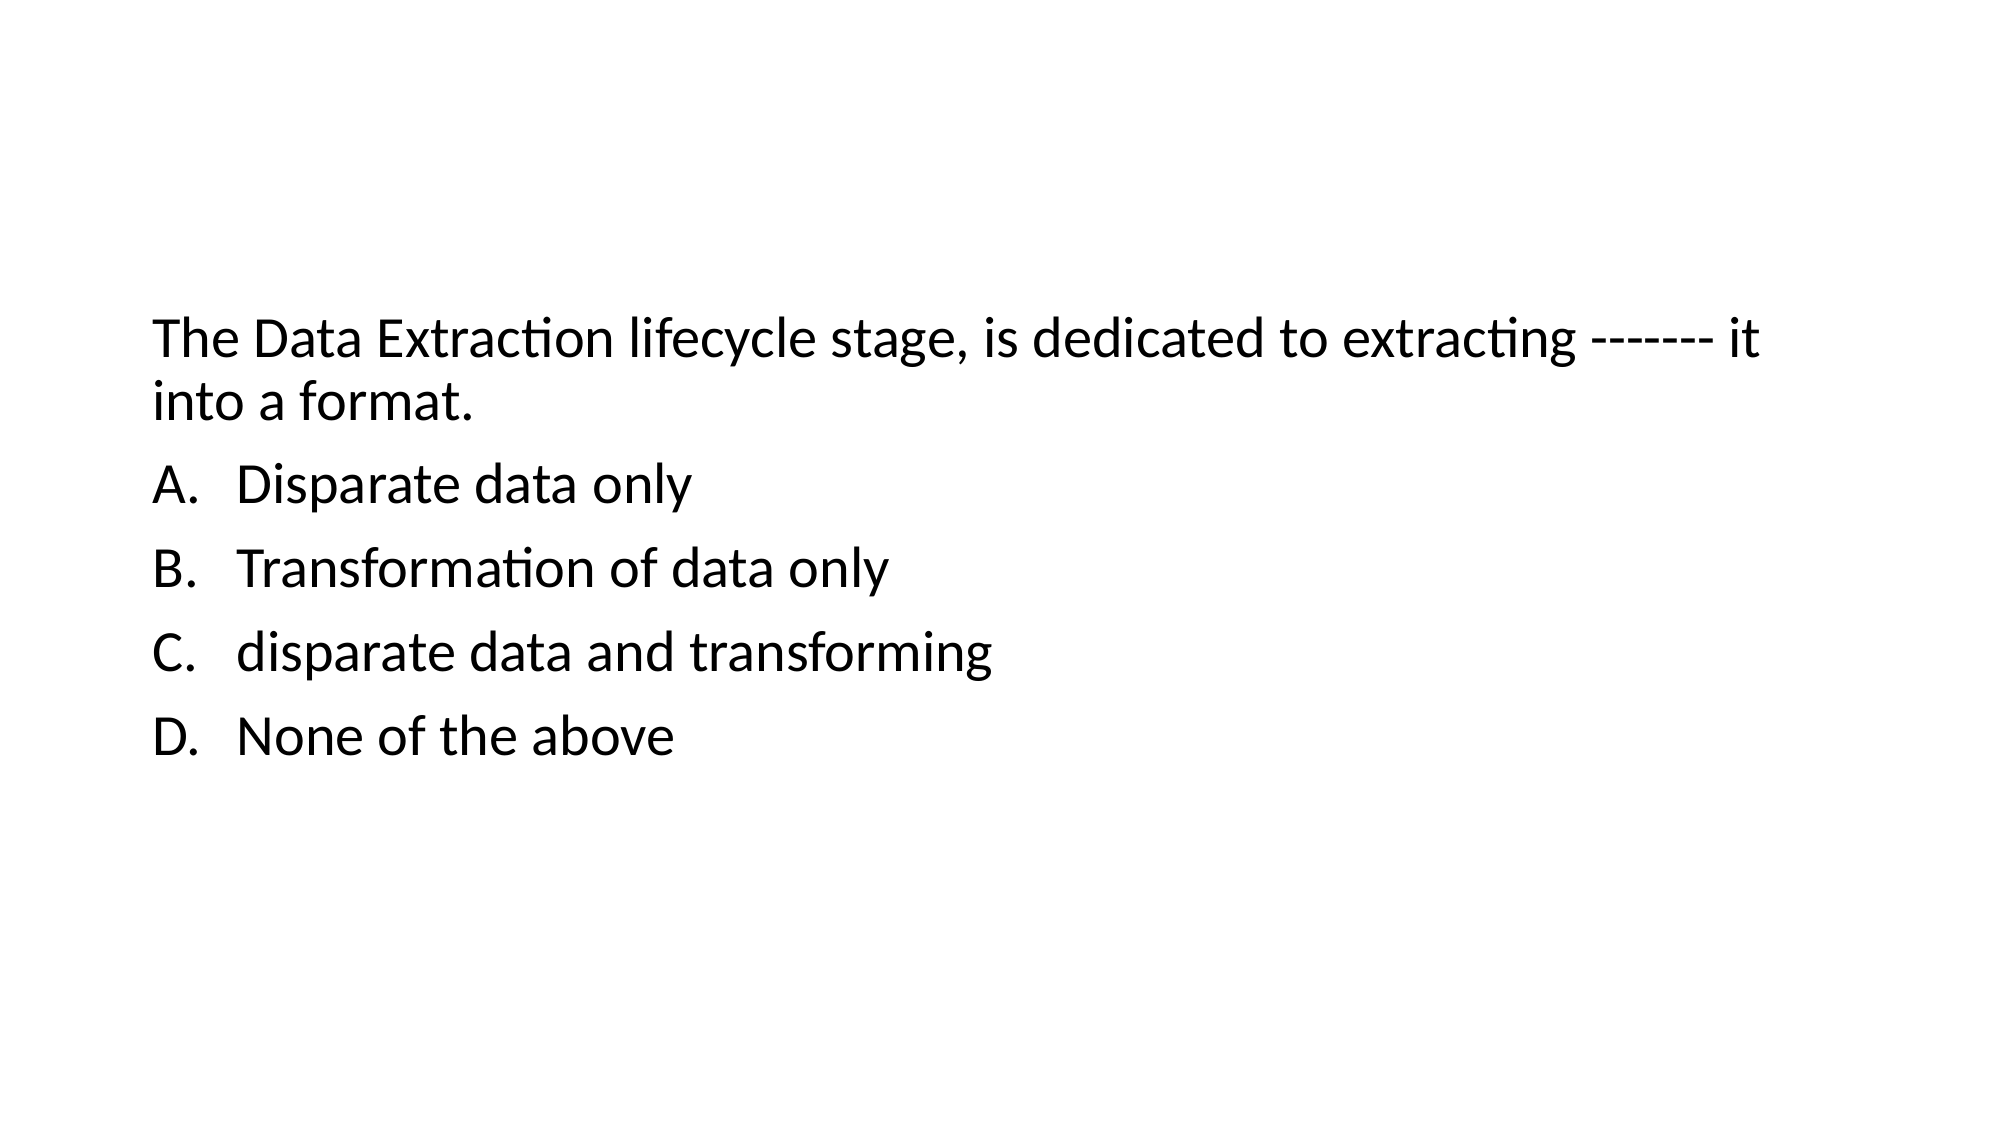

#
The Data Extraction lifecycle stage, is dedicated to extracting ------- it into a format.
Disparate data only
Transformation of data only
disparate data and transforming
None of the above